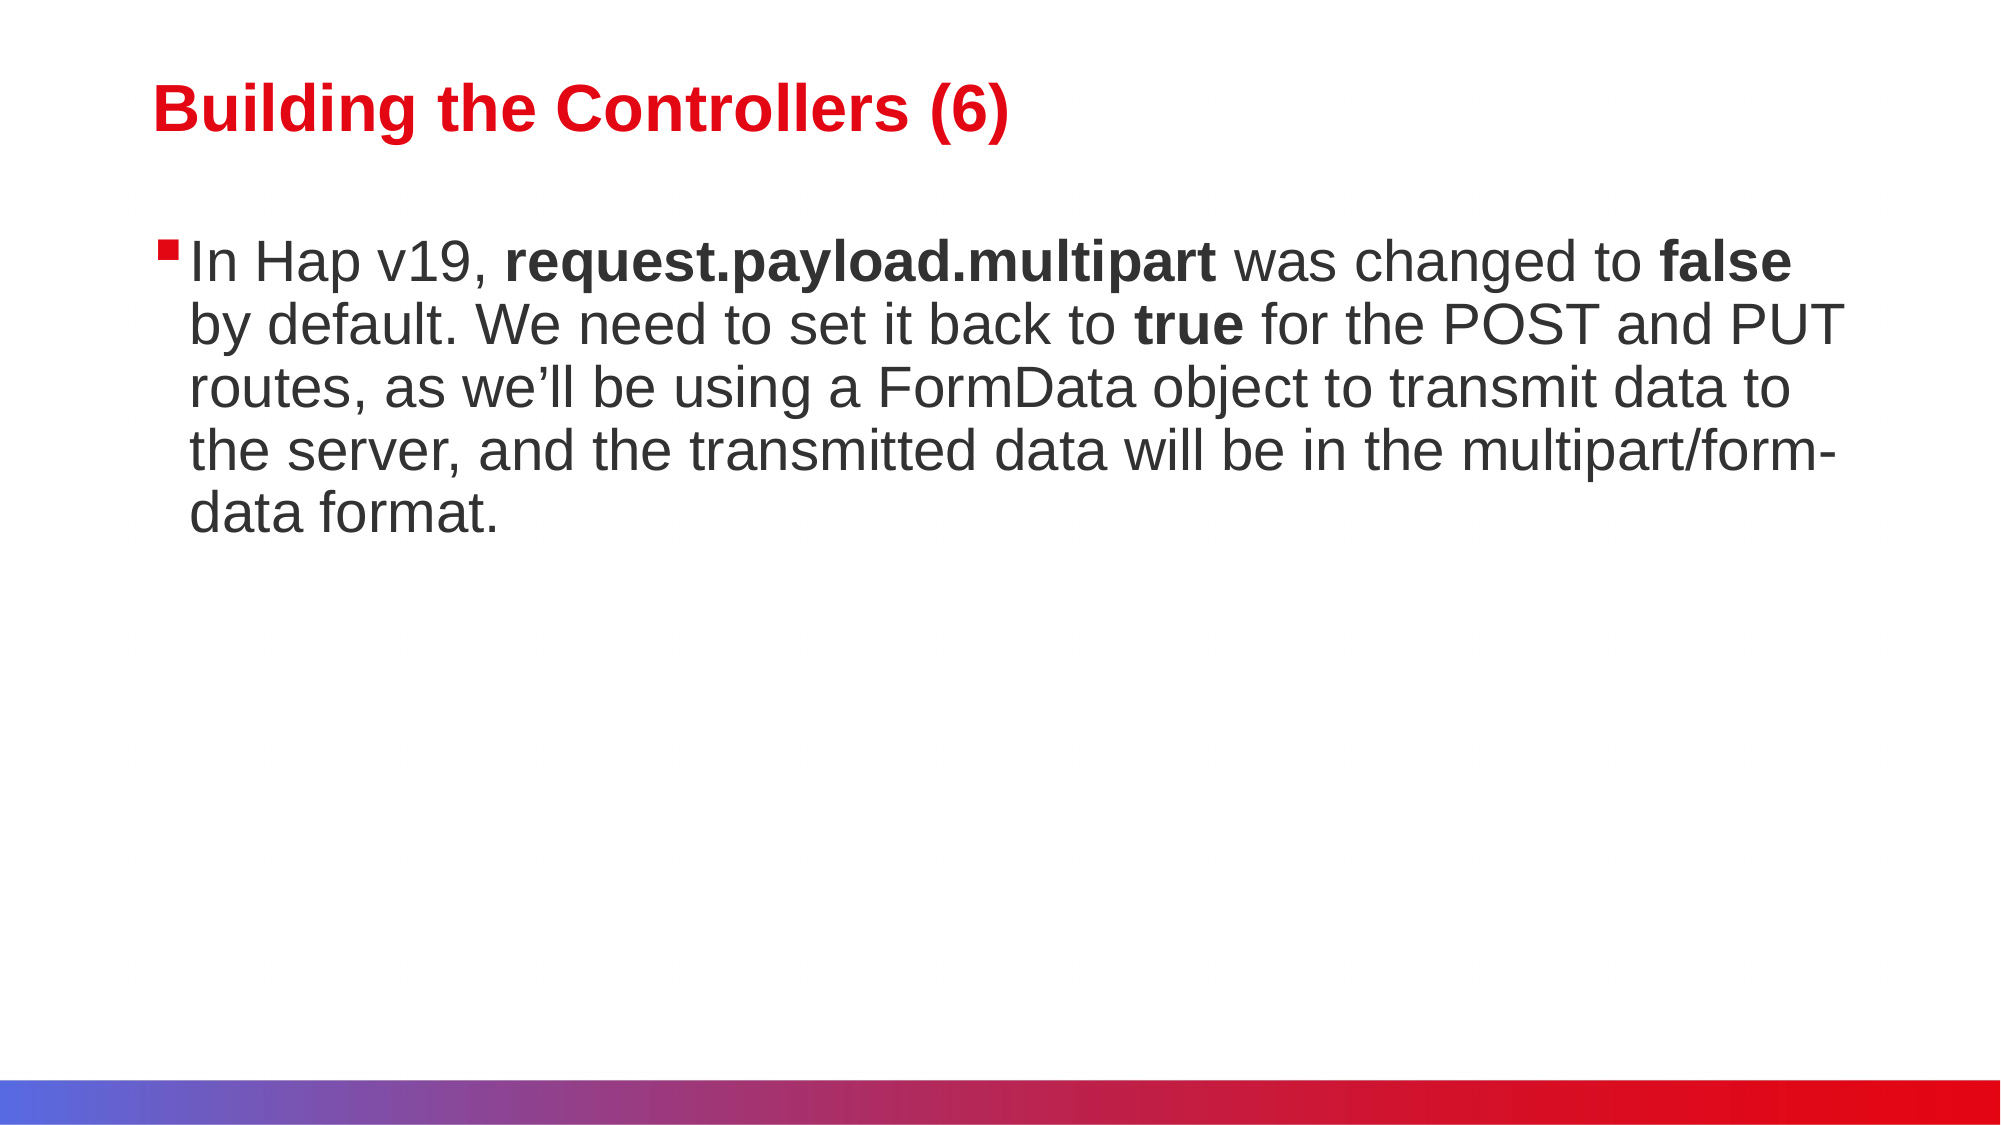

# Building the Controllers (6)
In Hap v19, request.payload.multipart was changed to false by default. We need to set it back to true for the POST and PUT routes, as we’ll be using a FormData object to transmit data to the server, and the transmitted data will be in the multipart/form-data format.